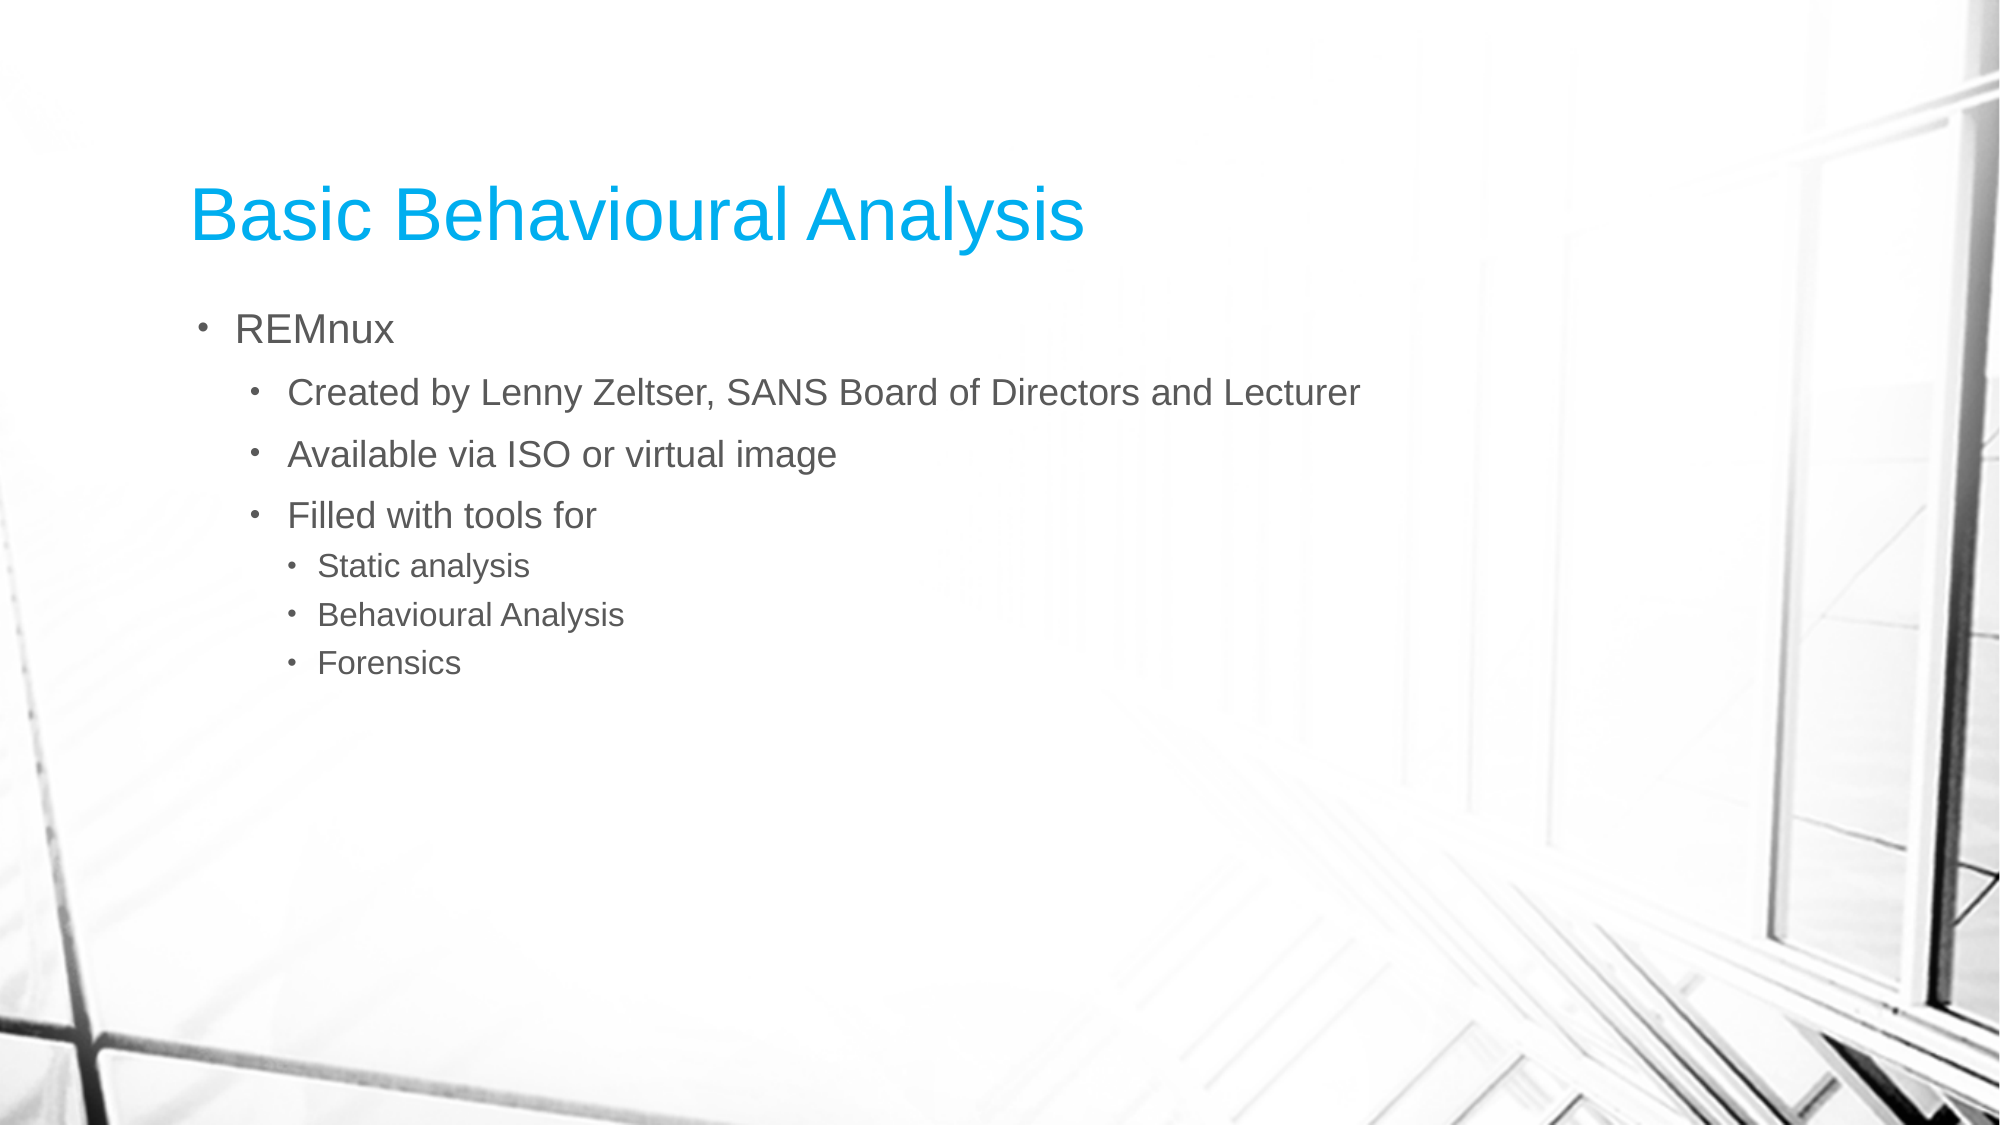

# Basic Behavioural Analysis
REMnux
Created by Lenny Zeltser, SANS Board of Directors and Lecturer
Available via ISO or virtual image
Filled with tools for
Static analysis
Behavioural Analysis
Forensics